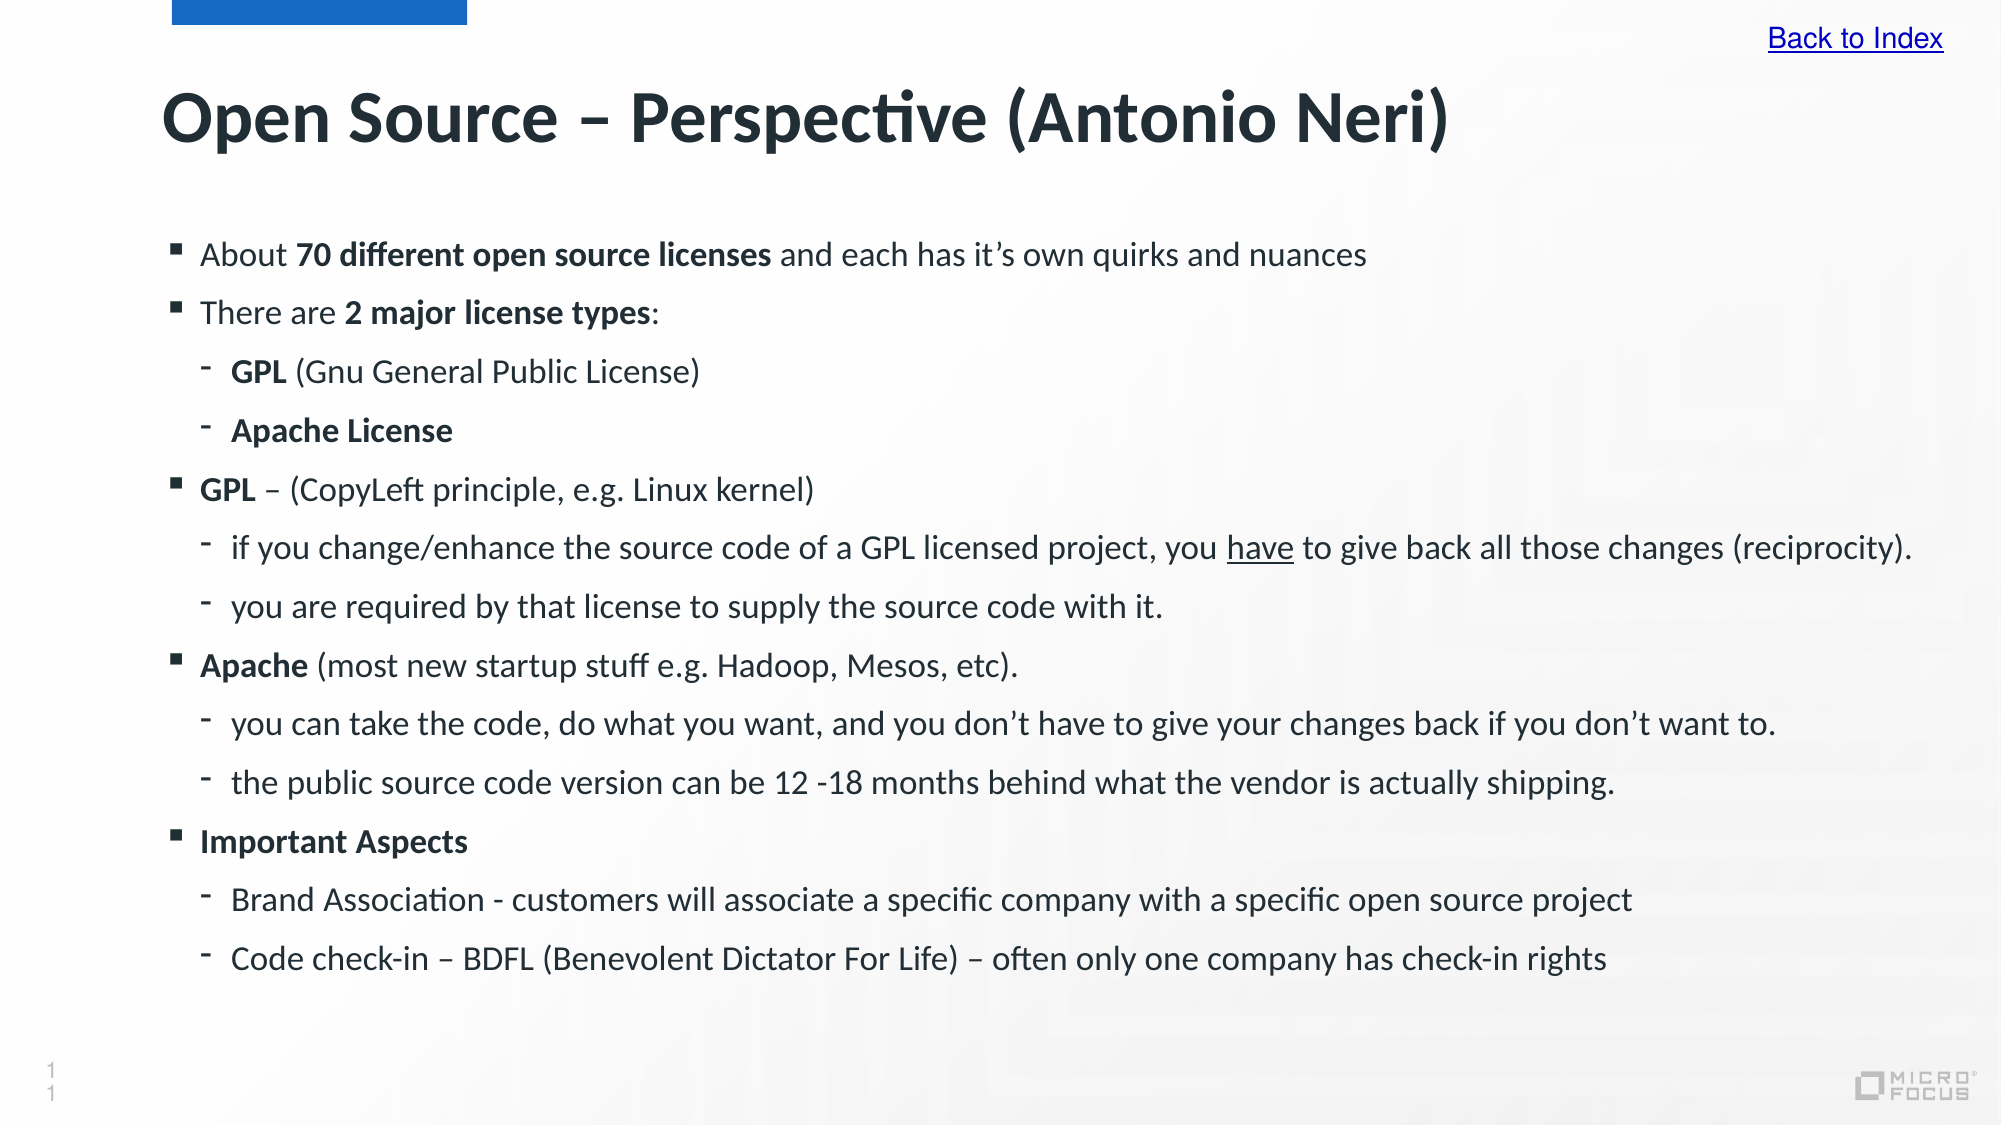

Back to Index
# Open Source – Perspective (Antonio Neri)
About 70 different open source licenses and each has it’s own quirks and nuances
There are 2 major license types:
GPL (Gnu General Public License)
Apache License
GPL – (CopyLeft principle, e.g. Linux kernel)
if you change/enhance the source code of a GPL licensed project, you have to give back all those changes (reciprocity).
you are required by that license to supply the source code with it.
Apache (most new startup stuff e.g. Hadoop, Mesos, etc).
you can take the code, do what you want, and you don’t have to give your changes back if you don’t want to.
the public source code version can be 12 -18 months behind what the vendor is actually shipping.
Important Aspects
Brand Association - customers will associate a specific company with a specific open source project
Code check-in – BDFL (Benevolent Dictator For Life) – often only one company has check-in rights

11